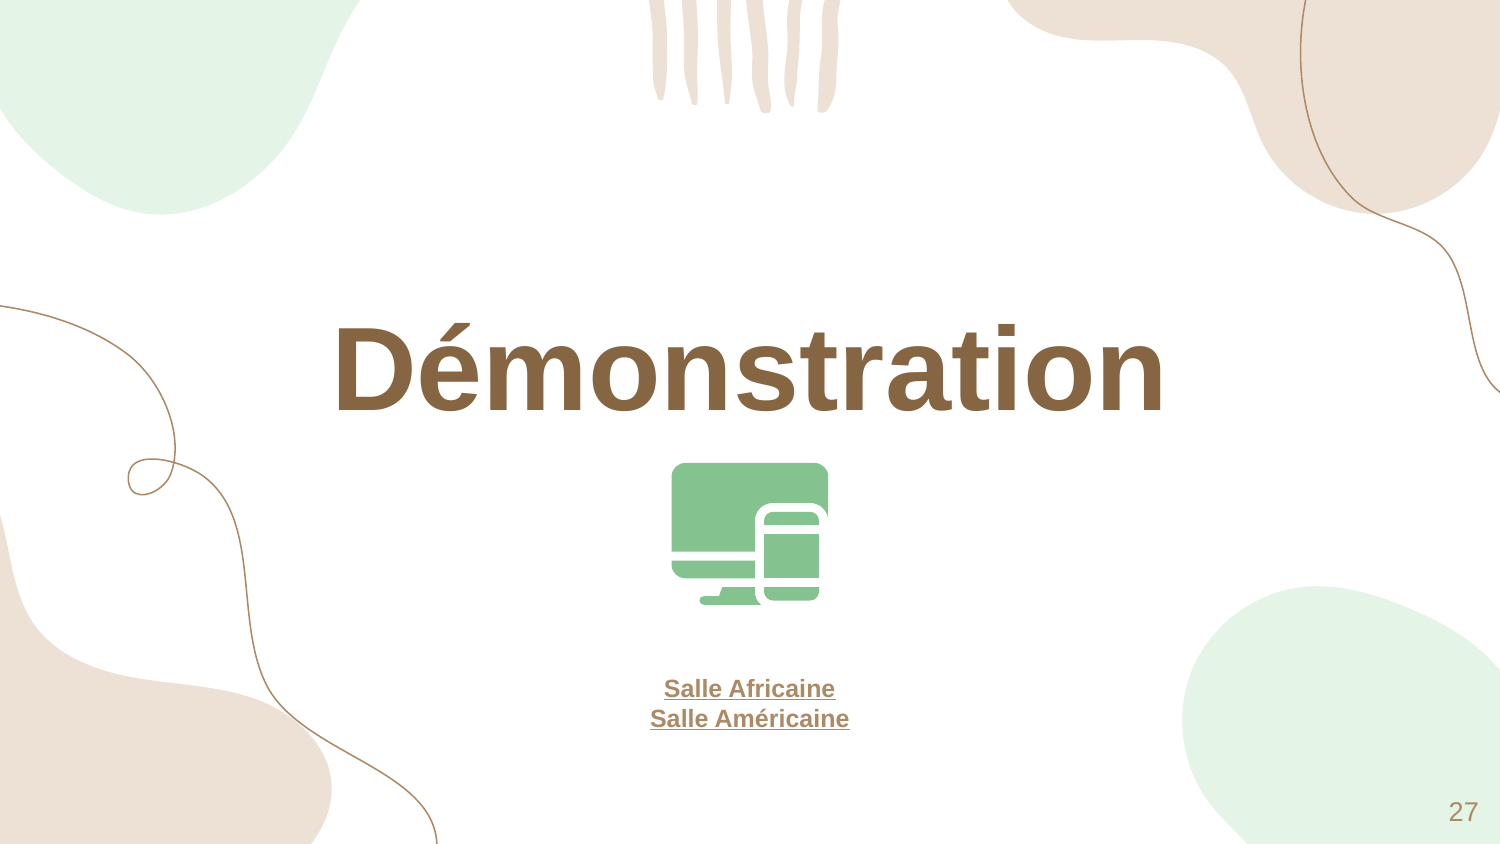

# Démonstration

Salle Africaine
Salle Américaine
27